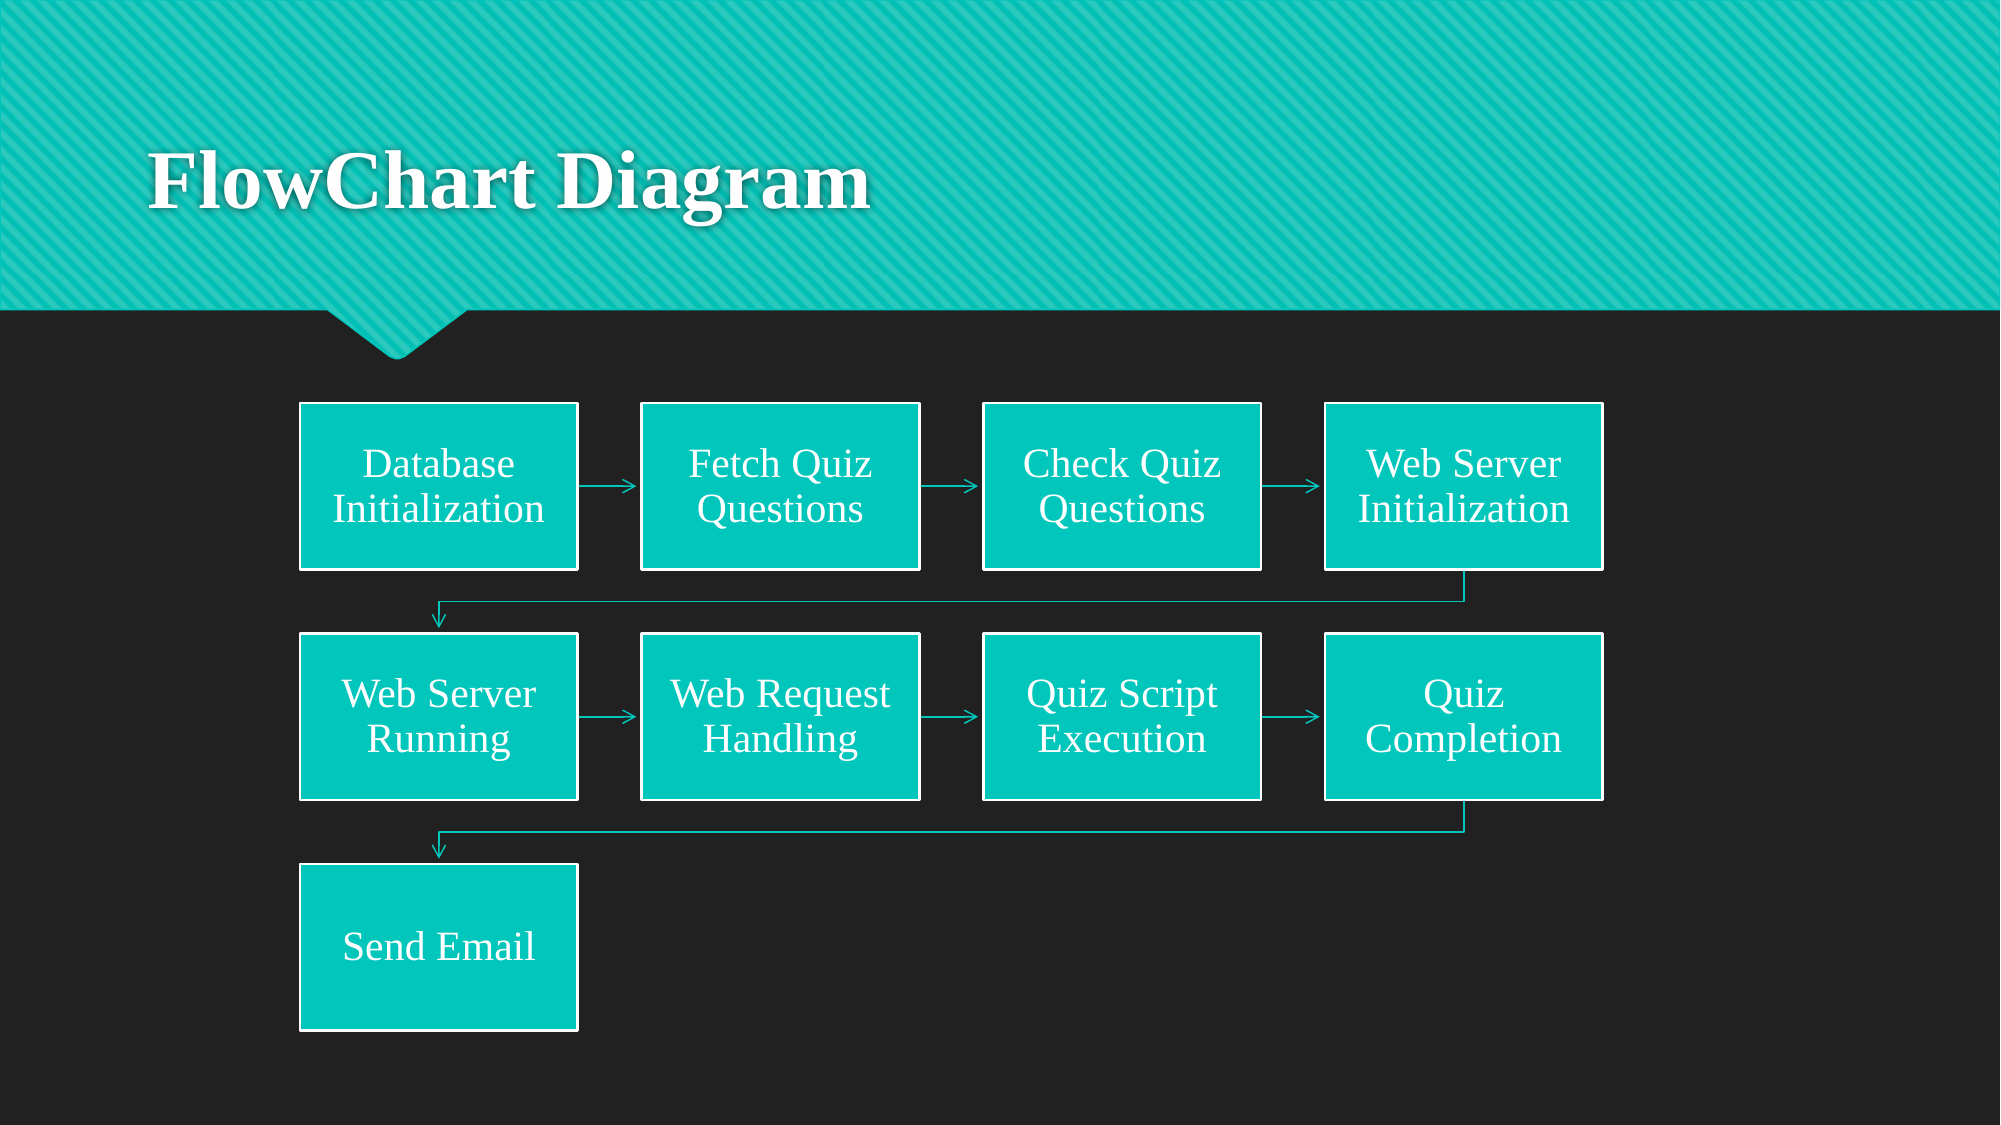

# FlowChart Diagram

Database Initialization

Fetch Quiz Questions

Check Quiz Questions

Web Server Initialization

Web Server Running

Web Request Handling

Quiz Script Execution

Quiz Completion
Send Email